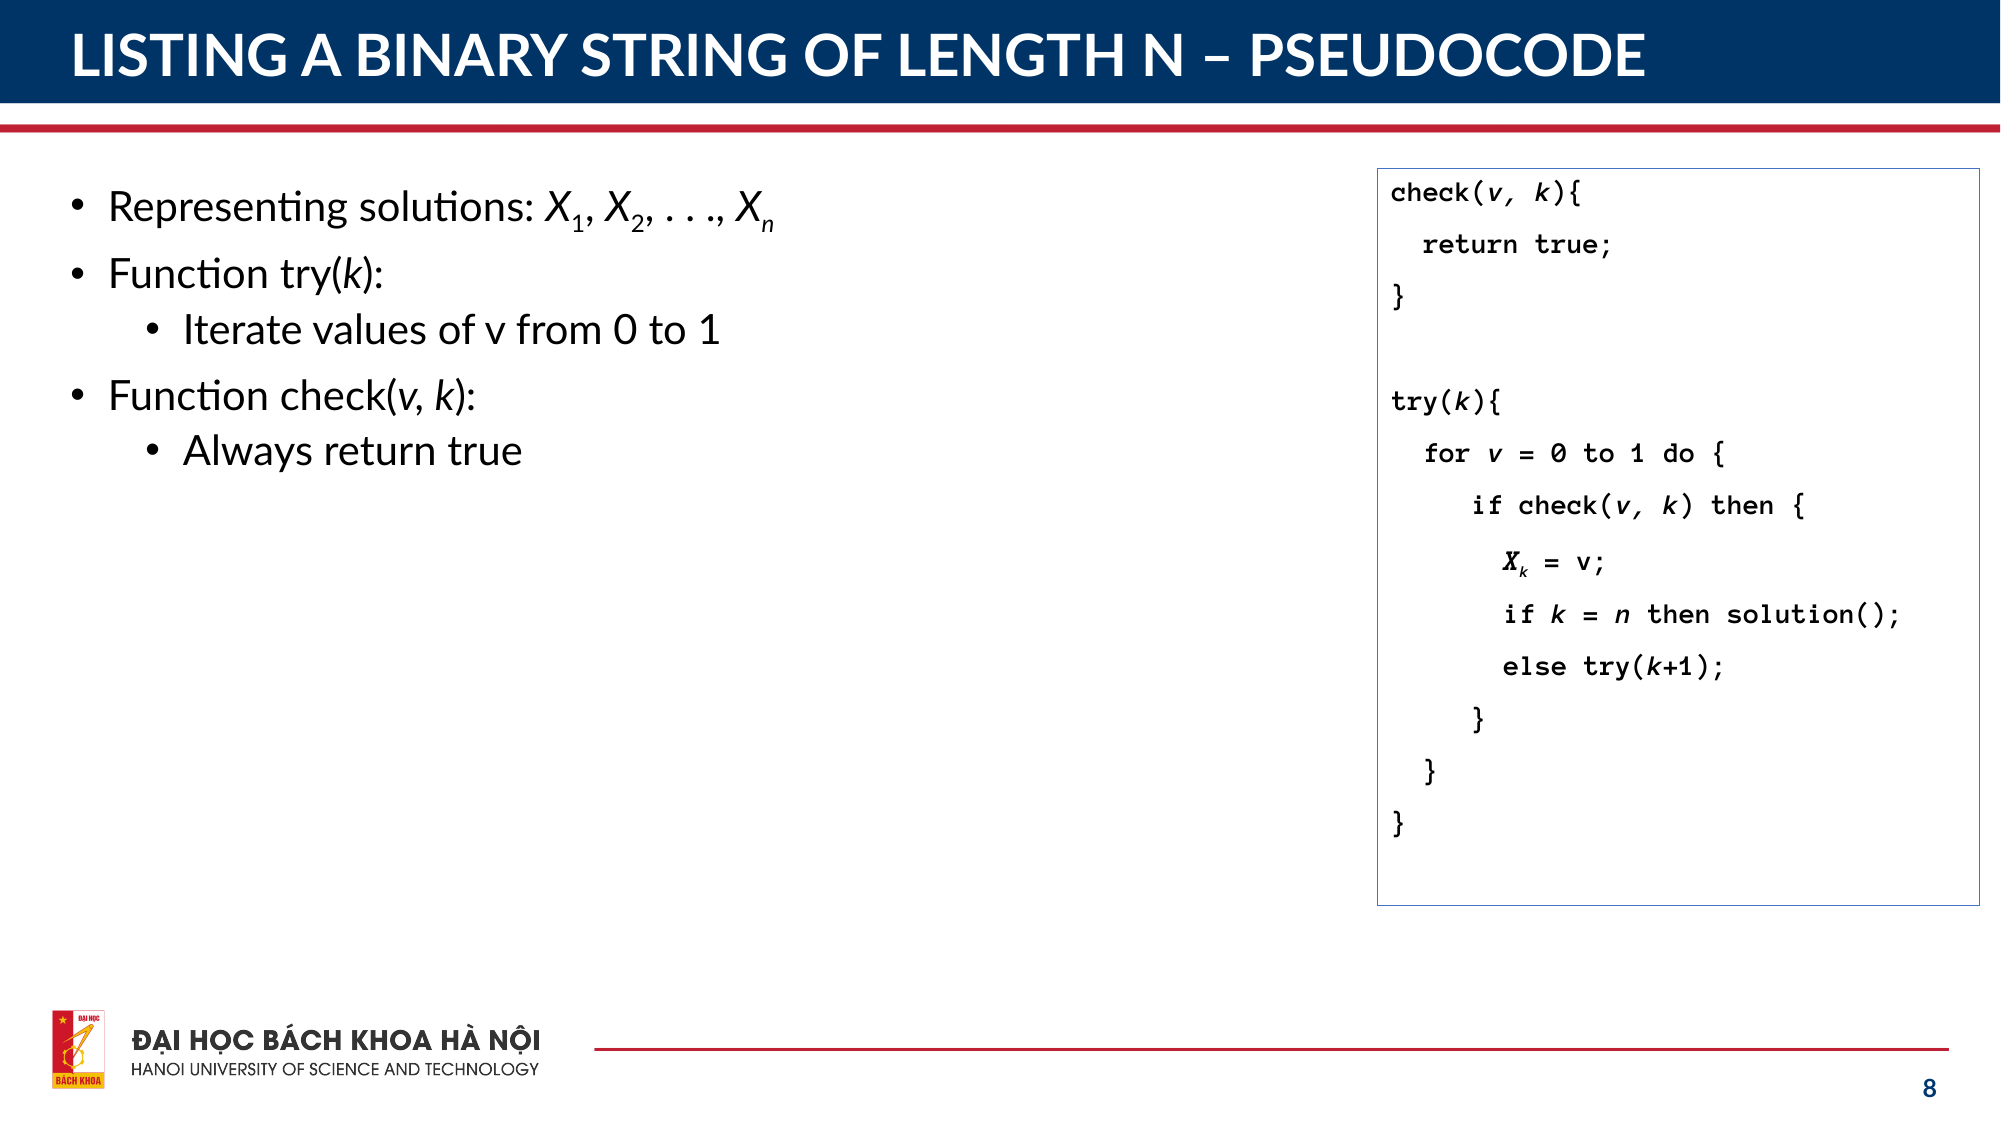

# LISTING A BINARY STRING OF LENGTH N – PSEUDOCODE
check(v, k){
  return true;
}

try(k){
  for v = 0 to 1 do {
     if check(v, k) then {
       Xk = v;
       if k = n then solution();
       else try(k+1);
     }
  }
}
Representing solutions: X1, X2, . . ., Xn
Function try(k):
Iterate values of v from 0 to 1
Function check(v, k):
Always return true
8